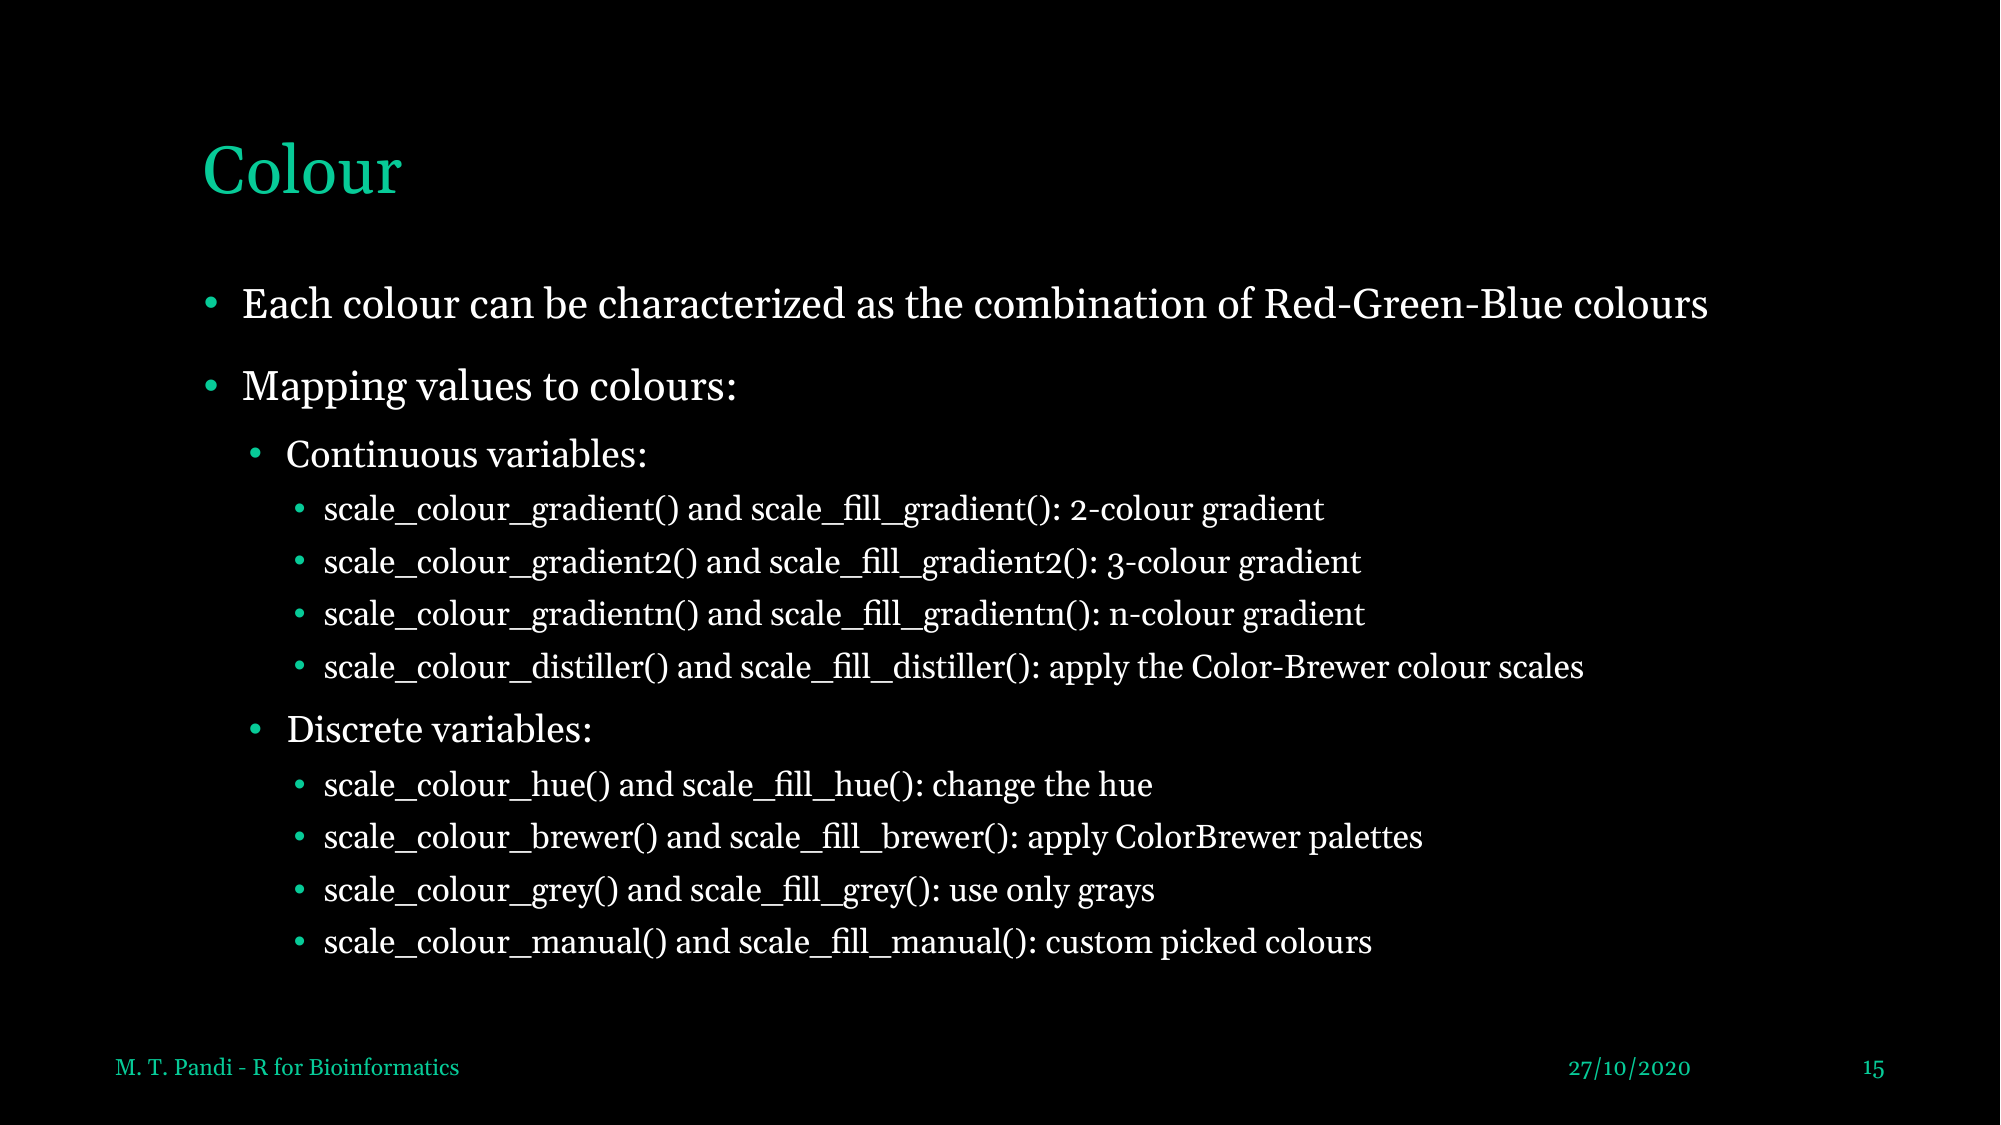

# Colour
Each colour can be characterized as the combination of Red-Green-Blue colours
Mapping values to colours:
Continuous variables:
scale_colour_gradient() and scale_fill_gradient(): 2-colour gradient
scale_colour_gradient2() and scale_fill_gradient2(): 3-colour gradient
scale_colour_gradientn() and scale_fill_gradientn(): n-colour gradient
scale_colour_distiller() and scale_fill_distiller(): apply the Color-Brewer colour scales
Discrete variables:
scale_colour_hue() and scale_fill_hue(): change the hue
scale_colour_brewer() and scale_fill_brewer(): apply ColorBrewer palettes
scale_colour_grey() and scale_fill_grey(): use only grays
scale_colour_manual() and scale_fill_manual(): custom picked colours

M. T. Pandi - R for Bioinformatics
27/10/2020
15